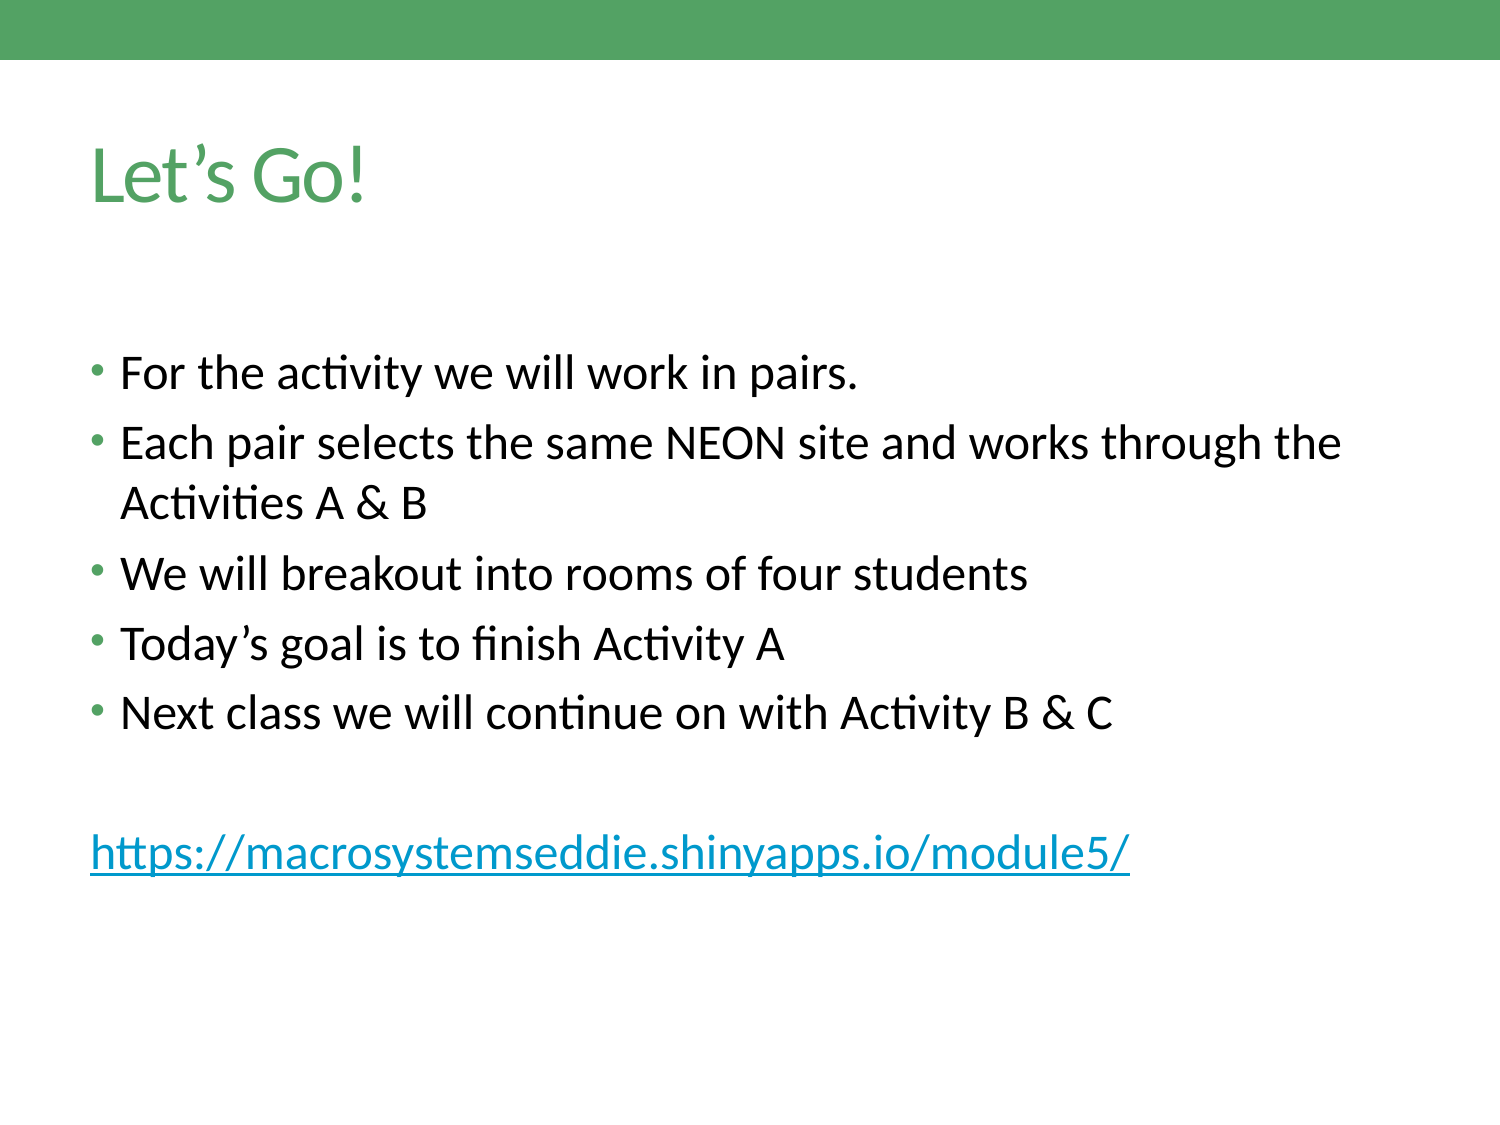

# Let’s Go!

For the activity we will work in pairs.
Each pair selects the same NEON site and works through the Activities A & B
We will breakout into rooms of four students
Today’s goal is to finish Activity A
Next class we will continue on with Activity B & C

https://macrosystemseddie.shinyapps.io/module5/